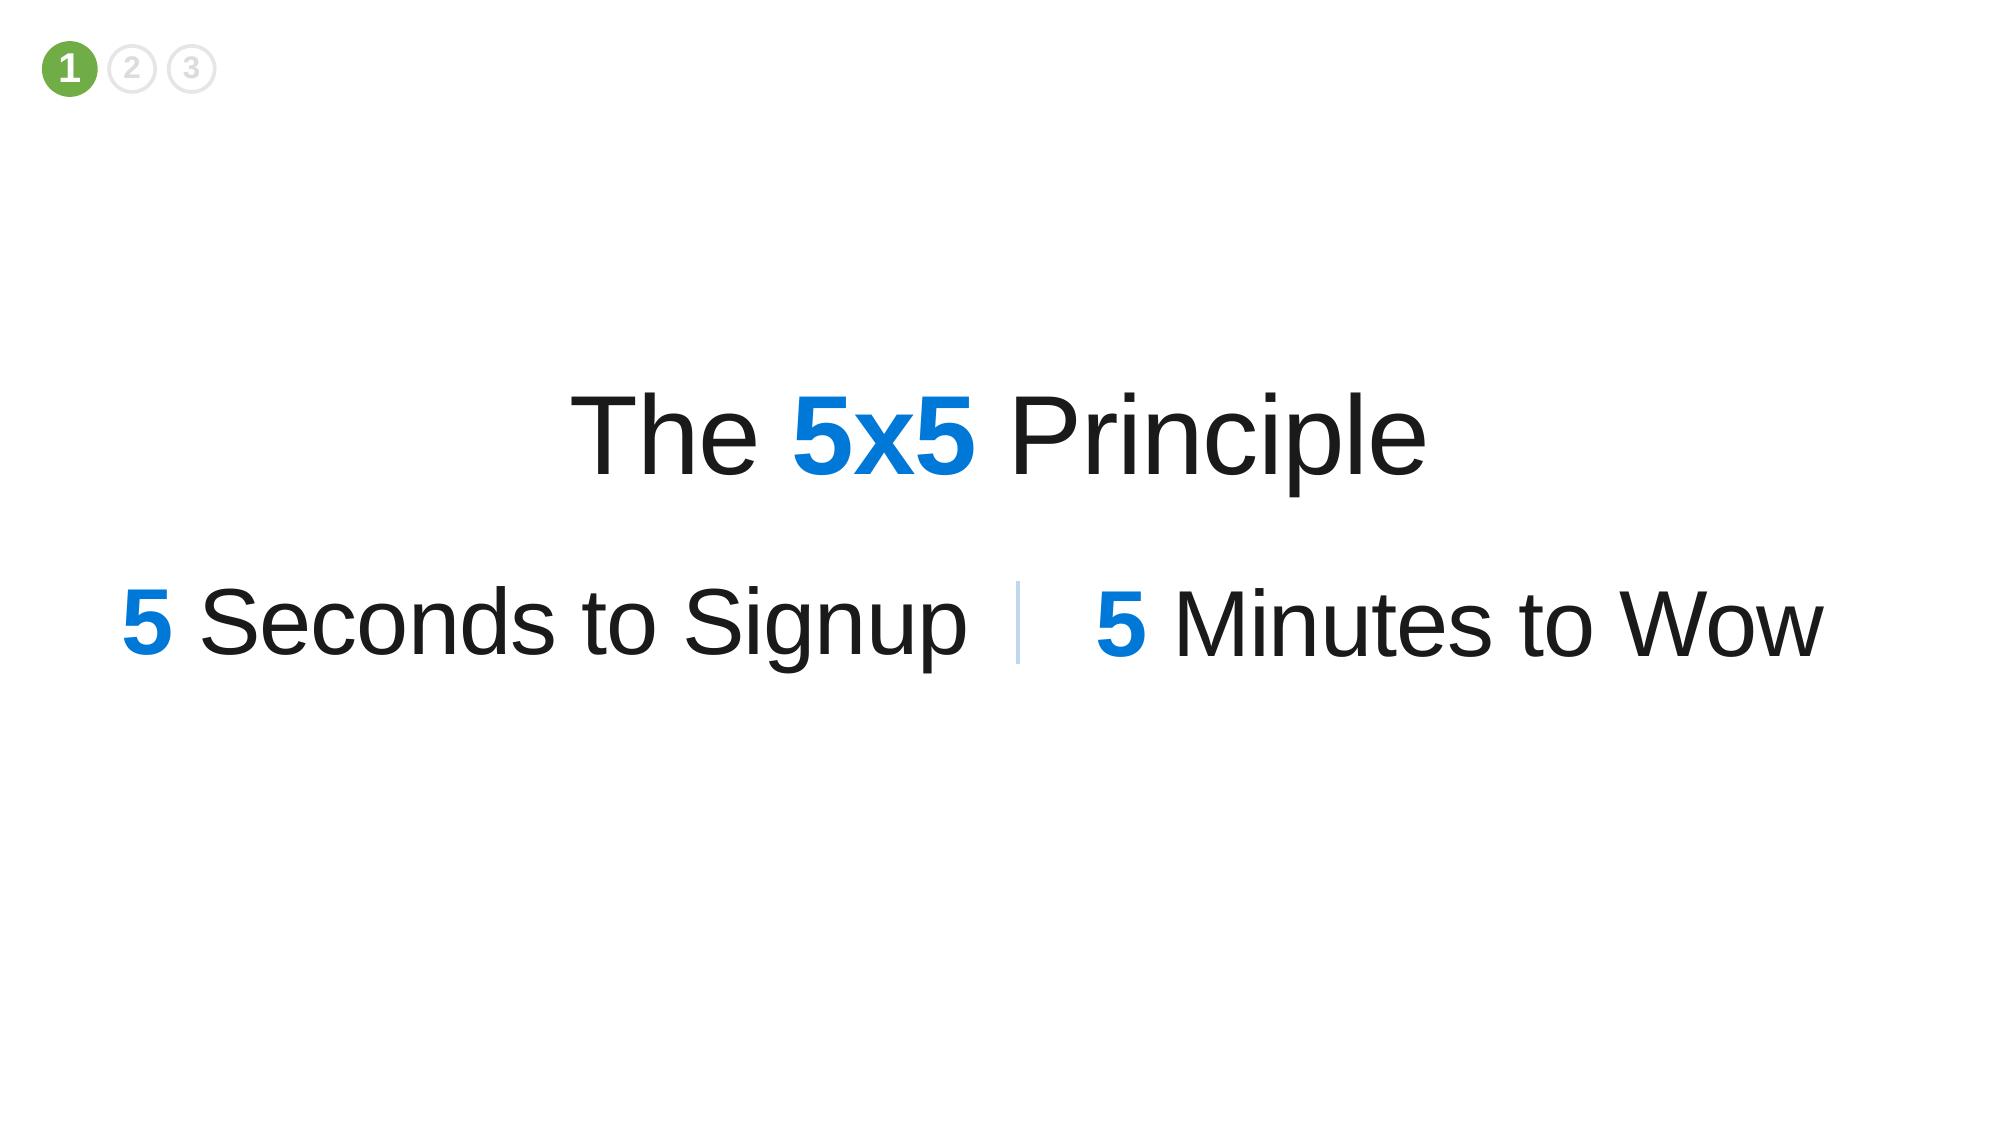

1
2
3
The 5x5 Principle
5 Seconds to Signup
5 Minutes to Wow